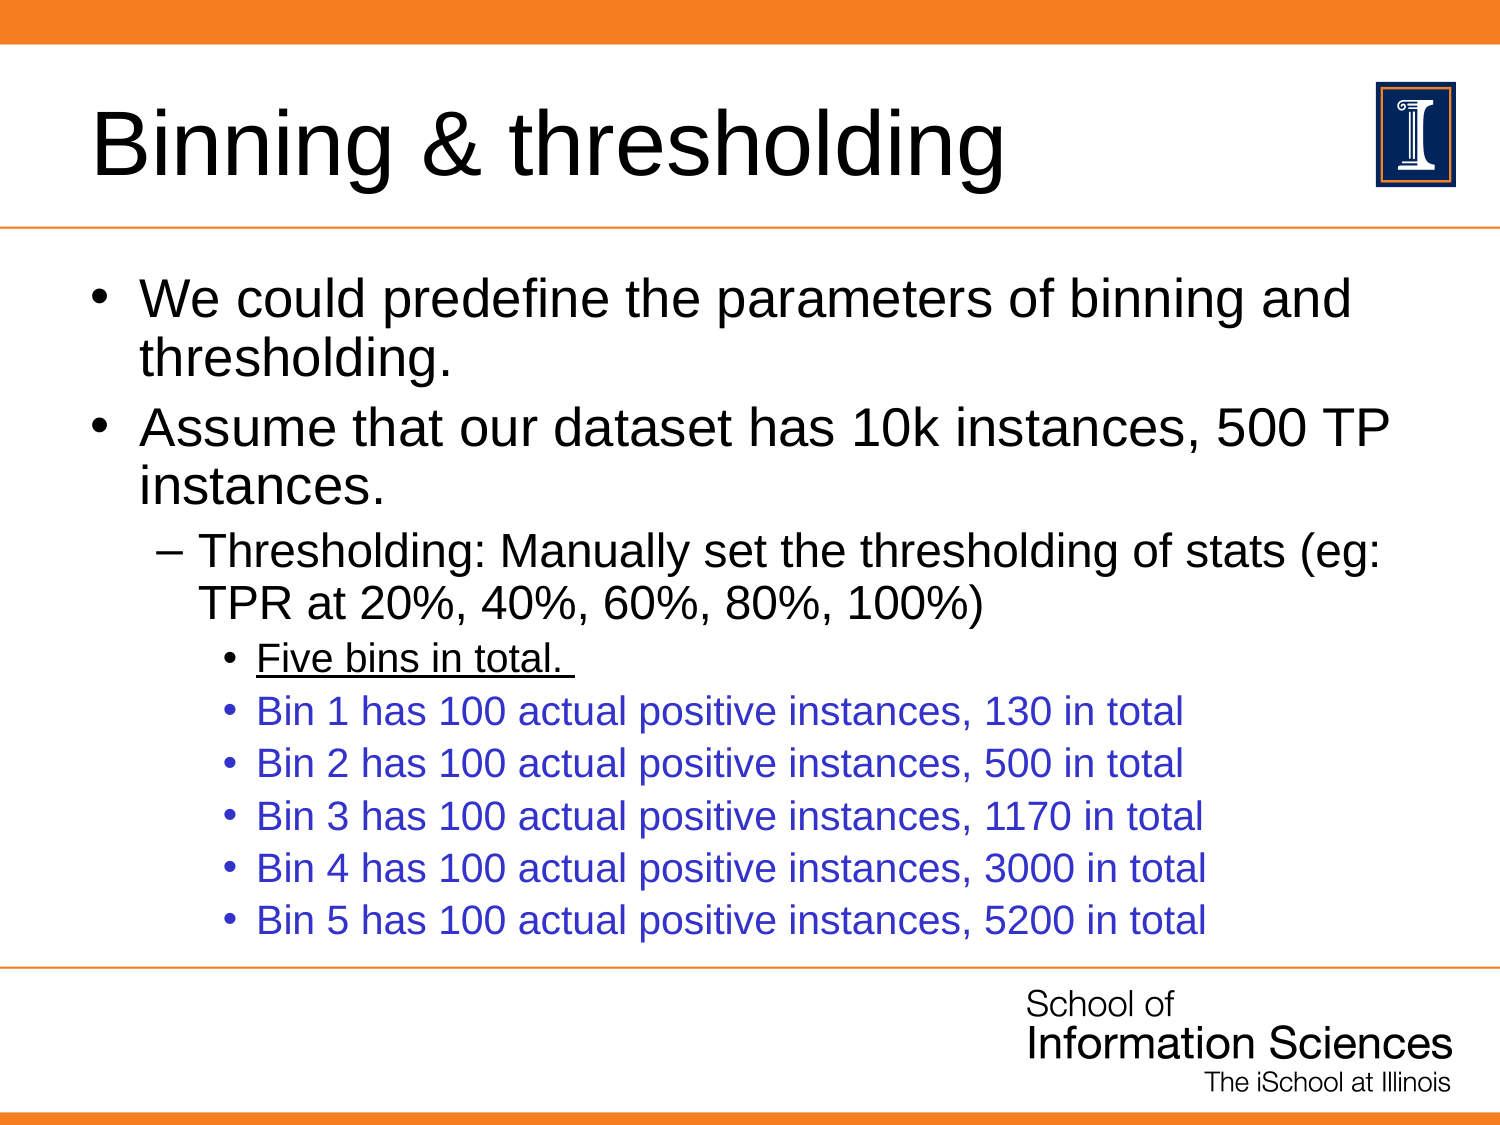

# Binning & thresholding
We could predefine the parameters of binning and thresholding.
Assume that our dataset has 10k instances, 500 TP instances.
Thresholding: Manually set the thresholding of stats (eg: TPR at 20%, 40%, 60%, 80%, 100%)
Five bins in total.
Bin 1 has 100 actual positive instances, 130 in total
Bin 2 has 100 actual positive instances, 500 in total
Bin 3 has 100 actual positive instances, 1170 in total
Bin 4 has 100 actual positive instances, 3000 in total
Bin 5 has 100 actual positive instances, 5200 in total